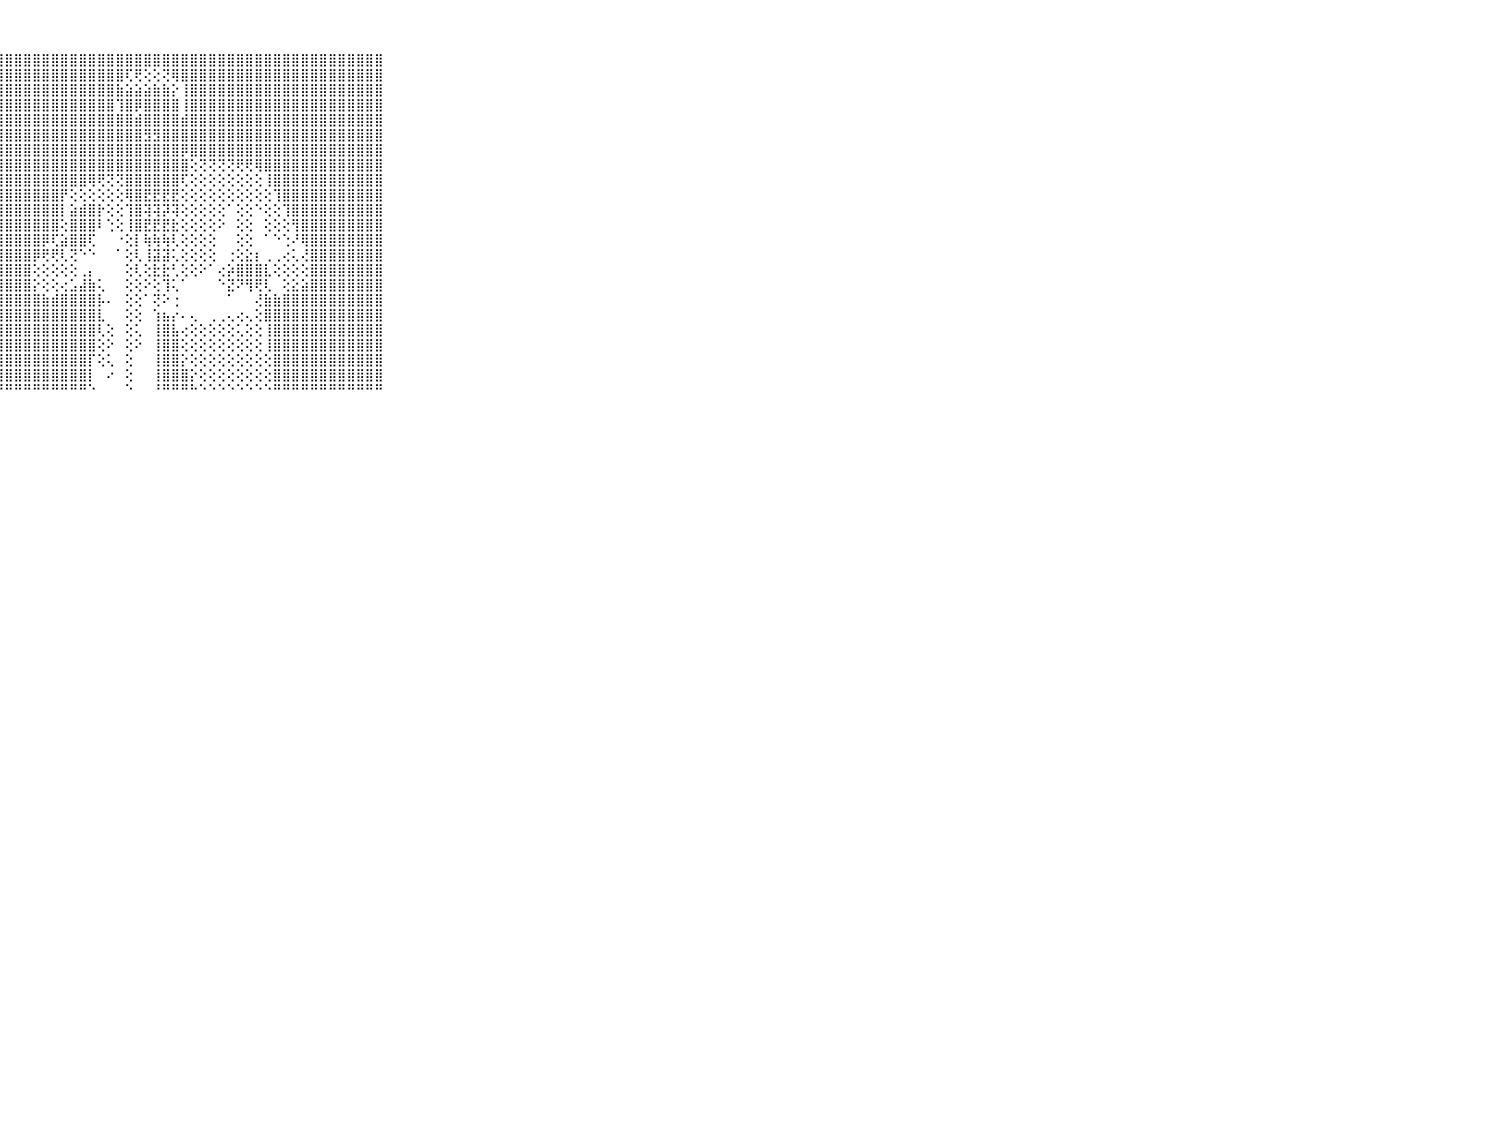

⠀⠀⠀⠀⠀⠀⠀⠀⠀⠀⠀⣿⣿⣿⣿⣿⣿⣿⣿⣿⣿⣿⣿⣿⣿⣿⣿⣿⣿⣿⣿⣿⣿⣿⣿⣿⣿⣿⣿⣿⣿⣿⣿⣿⣿⣿⣿⣿⣿⣿⣿⣿⣿⣿⣿⣿⣿⣿⣿⣿⣿⣿⣿⣿⣿⣿⣿⣿⣿⠀⠀⠀⠀⠀⠀⠀⠀⠀⠀⠀⠀
⠀⠀⠀⠀⠀⠀⠀⠀⠀⠀⠀⣿⣿⣿⣿⣿⣿⣿⣿⣿⣿⣿⣿⣿⣿⣿⣿⣿⣿⣿⣿⣿⣿⣿⣿⣿⣿⣿⣿⣿⣿⢏⢟⢕⢕⢝⢿⣿⣿⣿⣿⣿⣿⣿⣿⣿⣿⣿⣿⣿⣿⣿⣿⣿⣿⣿⣿⣿⣿⠀⠀⠀⠀⠀⠀⠀⠀⠀⠀⠀⠀
⠀⠀⠀⠀⠀⠀⠀⠀⠀⠀⠀⣿⣿⣿⣿⣿⣿⣿⣿⣿⣿⣿⣿⣿⣿⣿⣿⣿⣿⣿⣿⣿⣿⣿⣿⣿⣿⣿⣿⣿⣷⣵⣵⣵⣷⣷⡕⢸⣿⣿⣿⣿⣿⣿⣿⣿⣿⣿⣿⣿⣿⣿⣿⣿⣿⣿⣿⣿⣿⠀⠀⠀⠀⠀⠀⠀⠀⠀⠀⠀⠀
⠀⠀⠀⠀⠀⠀⠀⠀⠀⠀⠀⣿⣿⣿⣿⣿⣿⣿⣿⣿⣿⣿⣿⣿⣿⣿⣿⣿⣿⣿⣿⣿⣿⣿⣿⣿⣿⣿⣿⣿⢹⣿⡿⣿⣿⣿⣿⢸⣿⣿⣿⣿⣿⣿⣿⣿⣿⣿⣿⣿⣿⣿⣿⣿⣿⣿⣿⣿⣿⠀⠀⠀⠀⠀⠀⠀⠀⠀⠀⠀⠀
⠀⠀⠀⠀⠀⠀⠀⠀⠀⠀⠀⣿⣿⣿⣿⣿⣿⣿⣿⣿⣿⣿⣿⣿⣿⣿⣿⣿⣿⣿⣿⣿⣿⣿⣿⣿⣿⣿⣿⣿⣿⣿⣾⣿⣿⣿⣿⣾⣿⣿⣿⣿⣿⣿⣿⣿⣿⣿⣿⣿⣿⣿⣿⣿⣿⣿⣿⣿⣿⠀⠀⠀⠀⠀⠀⠀⠀⠀⠀⠀⠀
⠀⠀⠀⠀⠀⠀⠀⠀⠀⠀⠀⣿⣿⣿⣿⣿⣿⣿⣿⣿⣿⣿⣿⣿⣿⣿⣿⣿⣿⣿⣿⣿⣿⣿⣿⣿⣿⣿⣿⣿⣿⣿⣿⣻⣻⣿⣿⣿⣿⣿⣿⣿⣿⣿⣿⣿⣿⣿⣿⣿⣿⣿⣿⣿⣿⣿⣿⣿⣿⠀⠀⠀⠀⠀⠀⠀⠀⠀⠀⠀⠀
⠀⠀⠀⠀⠀⠀⠀⠀⠀⠀⠀⣿⣿⣿⣿⣿⣿⣿⣿⣿⣿⣿⣿⣿⣿⣿⣿⣿⣿⣿⣿⣿⣿⣿⣿⣿⣿⣿⣿⣿⣿⣿⣿⣿⣿⣿⣿⡿⣿⣿⣿⣿⣿⣿⣿⣿⣿⣿⣿⣿⣿⣿⣿⣿⣿⣿⣿⣿⣿⠀⠀⠀⠀⠀⠀⠀⠀⠀⠀⠀⠀
⠀⠀⠀⠀⠀⠀⠀⠀⠀⠀⠀⣿⣿⣿⣿⣿⣿⣿⣿⣿⣿⣿⣿⣿⣿⣿⣿⣿⣿⣿⣿⣿⣿⣿⣿⣿⣿⣿⣿⣿⣿⣿⣿⣿⣿⣿⣿⣿⢕⢝⢝⢝⢝⢟⢟⢿⣿⣿⣿⣿⣿⣿⣿⣿⣿⣿⣿⣿⣿⠀⠀⠀⠀⠀⠀⠀⠀⠀⠀⠀⠀
⠀⠀⠀⠀⠀⠀⠀⠀⠀⠀⠀⣿⣿⣿⣿⣿⣿⣿⣿⣿⣿⣿⣿⣿⣿⣿⣿⣿⣿⣿⣿⣿⣿⣿⣿⣿⣿⢿⢟⢝⢝⣿⣿⣿⣿⣿⣿⢏⢕⢕⢕⢕⢕⢕⢕⢕⢸⣿⣿⣿⣿⣿⣿⣿⣿⣿⣿⣿⣿⠀⠀⠀⠀⠀⠀⠀⠀⠀⠀⠀⠀
⠀⠀⠀⠀⠀⠀⠀⠀⠀⠀⠀⣿⣿⣿⣿⣿⣿⣿⣿⣿⣿⣿⣿⣿⣿⣿⣿⣿⣿⣿⣿⣿⣿⣿⡟⢕⢕⢕⢕⢕⢕⢿⣿⣟⣟⣟⣟⢕⢕⢕⢕⢕⢕⢕⢕⢕⢕⢹⣿⣿⣿⣿⣿⣿⣿⣿⣿⣿⣿⠀⠀⠀⠀⠀⠀⠀⠀⠀⠀⠀⠀
⠀⠀⠀⠀⠀⠀⠀⠀⠀⠀⠀⣿⣿⣿⣿⣿⣿⣿⣿⣿⣿⣿⣿⣿⣿⣿⣿⣿⣿⣿⣿⣿⣿⣿⡇⣵⣾⣿⡗⢕⢕⢹⣿⢽⢽⡽⢽⢕⢕⢕⢕⢕⠁⢕⢕⠑⢕⢕⢹⣿⣿⣿⣿⣿⣿⣿⣿⣿⣿⠀⠀⠀⠀⠀⠀⠀⠀⠀⠀⠀⠀
⠀⠀⠀⠀⠀⠀⠀⠀⠀⠀⠀⣿⣿⣿⣿⣿⣿⣿⣿⣿⣿⣿⣿⣿⣿⣿⣿⣿⣿⣿⣿⣿⣿⣿⢕⣿⣿⣿⠇⢑⢕⢸⣿⣟⣟⣟⣗⢕⢕⢕⢕⠕⠀⢕⢕⠀⢕⢕⢕⢻⣿⣿⣿⣿⣿⣿⣿⣿⣿⠀⠀⠀⠀⠀⠀⠀⠀⠀⠀⠀⠀
⠀⠀⠀⠀⠀⠀⠀⠀⠀⠀⠀⣿⣿⣿⣿⣿⣿⣿⣿⣿⣿⣿⣿⣿⣿⣿⣿⣿⣿⣿⣿⣿⡿⢏⣵⣿⣿⢏⠀⠀⠐⢕⡇⢷⢷⢷⢇⢕⢕⢕⢕⠀⠀⢕⢕⠀⠁⠑⢑⠜⢿⣿⣿⣿⣿⣿⣿⣿⣿⠀⠀⠀⠀⠀⠀⠀⠀⠀⠀⠀⠀
⠀⠀⠀⠀⠀⠀⠀⠀⠀⠀⠀⣿⣿⣿⣿⣿⣿⣿⣿⣿⣿⣿⣿⣿⣿⣿⣿⣿⣿⣿⣿⡿⢟⢟⢇⢝⠑⠑⠀⠀⠁⢕⢇⢸⣽⣽⢅⢕⢕⢕⢕⠀⢐⢕⣕⡆⢀⢀⢔⢅⢜⣿⣿⣿⣿⣿⣿⣿⣿⠀⠀⠀⠀⠀⠀⠀⠀⠀⠀⠀⠀
⠀⠀⠀⠀⠀⠀⠀⠀⠀⠀⠀⣿⣿⣿⣿⣿⣿⣿⣿⣿⣿⣿⣿⣿⣿⣿⣿⣿⣿⣿⣿⢕⢕⢕⢕⢕⢀⡄⠀⠀⠀⢕⢇⢕⣗⣗⢃⢕⢕⠕⠁⢔⡵⣿⣿⣿⣇⢕⢕⢕⢕⣿⣿⣿⣿⣿⣿⣿⣿⠀⠀⠀⠀⠀⠀⠀⠀⠀⠀⠀⠀
⠀⠀⠀⠀⠀⠀⠀⠀⠀⠀⠀⣿⣿⣿⣿⣿⣿⣿⣿⣿⣿⣿⣿⣿⣿⣿⣿⣿⣿⣿⣿⡕⢕⢕⢔⣡⣼⣷⢅⠀⠀⢕⢕⠕⢕⢹⢅⠁⠀⠀⠀⠑⣝⠝⢻⢟⢇⠀⢕⣕⣵⣿⣿⣿⣿⣿⣿⣿⣿⠀⠀⠀⠀⠀⠀⠀⠀⠀⠀⠀⠀
⠀⠀⠀⠀⠀⠀⠀⠀⠀⠀⠀⣿⣿⣿⣿⣿⣿⣿⣿⣿⣿⣿⣿⣿⣿⣿⣿⣿⣿⣿⣿⣿⣷⣾⣿⣿⣿⣿⡧⠄⠀⢕⢕⠁⢝⠕⢐⠀⠀⠀⠀⠀⠁⠀⠀⢜⣷⣷⣿⣿⣿⣿⣿⣿⣿⣿⣿⣿⣿⠀⠀⠀⠀⠀⠀⠀⠀⠀⠀⠀⠀
⠀⠀⠀⠀⠀⠀⠀⠀⠀⠀⠀⣿⣿⣿⣿⣿⣿⣿⣿⣿⣿⣿⣿⣿⣿⣿⣿⣿⣿⣿⣿⣿⣿⣿⣿⣿⣿⣿⣇⠀⠀⢕⢕⠀⢱⣦⡔⠄⢄⠀⢀⢀⢄⢔⢄⢕⣿⣿⣿⣿⣿⣿⣿⣿⣿⣿⣿⣿⣿⠀⠀⠀⠀⠀⠀⠀⠀⠀⠀⠀⠀
⠀⠀⠀⠀⠀⠀⠀⠀⠀⠀⠀⣿⣿⣿⣿⣿⣿⣿⣿⣿⣿⣿⣿⣿⣿⣿⣿⣿⣿⣿⣿⣿⣿⣿⣿⣿⣿⣿⢇⢕⠀⢕⢅⠀⢸⣿⣧⢔⢕⢕⢕⢕⢕⢅⢕⢕⢸⣿⣿⣿⣿⣿⣿⣿⣿⣿⣿⣿⣿⠀⠀⠀⠀⠀⠀⠀⠀⠀⠀⠀⠀
⠀⠀⠀⠀⠀⠀⠀⠀⠀⠀⠀⣿⣿⣿⣿⣿⣿⣿⣿⣿⣿⣿⣿⣿⣿⣿⣿⣿⣿⣿⣿⣿⣿⣿⣿⣿⣿⣿⢕⠕⠀⢕⠕⠀⢸⣿⣿⢕⢕⢕⢕⢕⢕⢕⢕⢕⢸⣿⣿⣿⣿⣿⣿⣿⣿⣿⣿⣿⣿⠀⠀⠀⠀⠀⠀⠀⠀⠀⠀⠀⠀
⠀⠀⠀⠀⠀⠀⠀⠀⠀⠀⠀⣿⣿⣿⣿⣿⣿⣿⣿⣿⣿⣿⣿⣿⣿⣿⣿⣿⣿⣿⣿⣿⣿⣿⣿⣿⣿⡏⢕⢅⠀⢕⠀⠀⢸⣿⣿⡕⢕⢕⢕⢕⢕⢕⢕⢕⢕⣿⣿⣿⣿⣿⣿⣿⣿⣿⣿⣿⣿⠀⠀⠀⠀⠀⠀⠀⠀⠀⠀⠀⠀
⠀⠀⠀⠀⠀⠀⠀⠀⠀⠀⠀⣿⣿⣿⣿⣿⣿⣿⣿⣿⣿⣿⣿⣿⣿⣿⣿⣿⣿⣿⣿⣿⣿⣿⣿⣿⣿⡇⠀⠔⠀⢕⠀⠀⢸⣿⣿⣿⡕⢕⢕⢕⢕⢕⢕⢕⢕⣿⣿⣿⣿⣿⣿⣿⣿⣿⣿⣿⣿⠀⠀⠀⠀⠀⠀⠀⠀⠀⠀⠀⠀
⠀⠀⠀⠀⠀⠀⠀⠀⠀⠀⠀⠛⠛⠛⠛⠛⠛⠛⠛⠛⠛⠛⠛⠛⠛⠛⠛⠛⠛⠛⠛⠛⠛⠛⠛⠛⠛⠑⠀⠀⠀⠑⠀⠀⠘⠛⠛⠛⠓⠑⠑⠑⠑⠑⠑⠑⠑⠛⠛⠛⠛⠛⠛⠛⠛⠛⠛⠛⠛⠀⠀⠀⠀⠀⠀⠀⠀⠀⠀⠀⠀